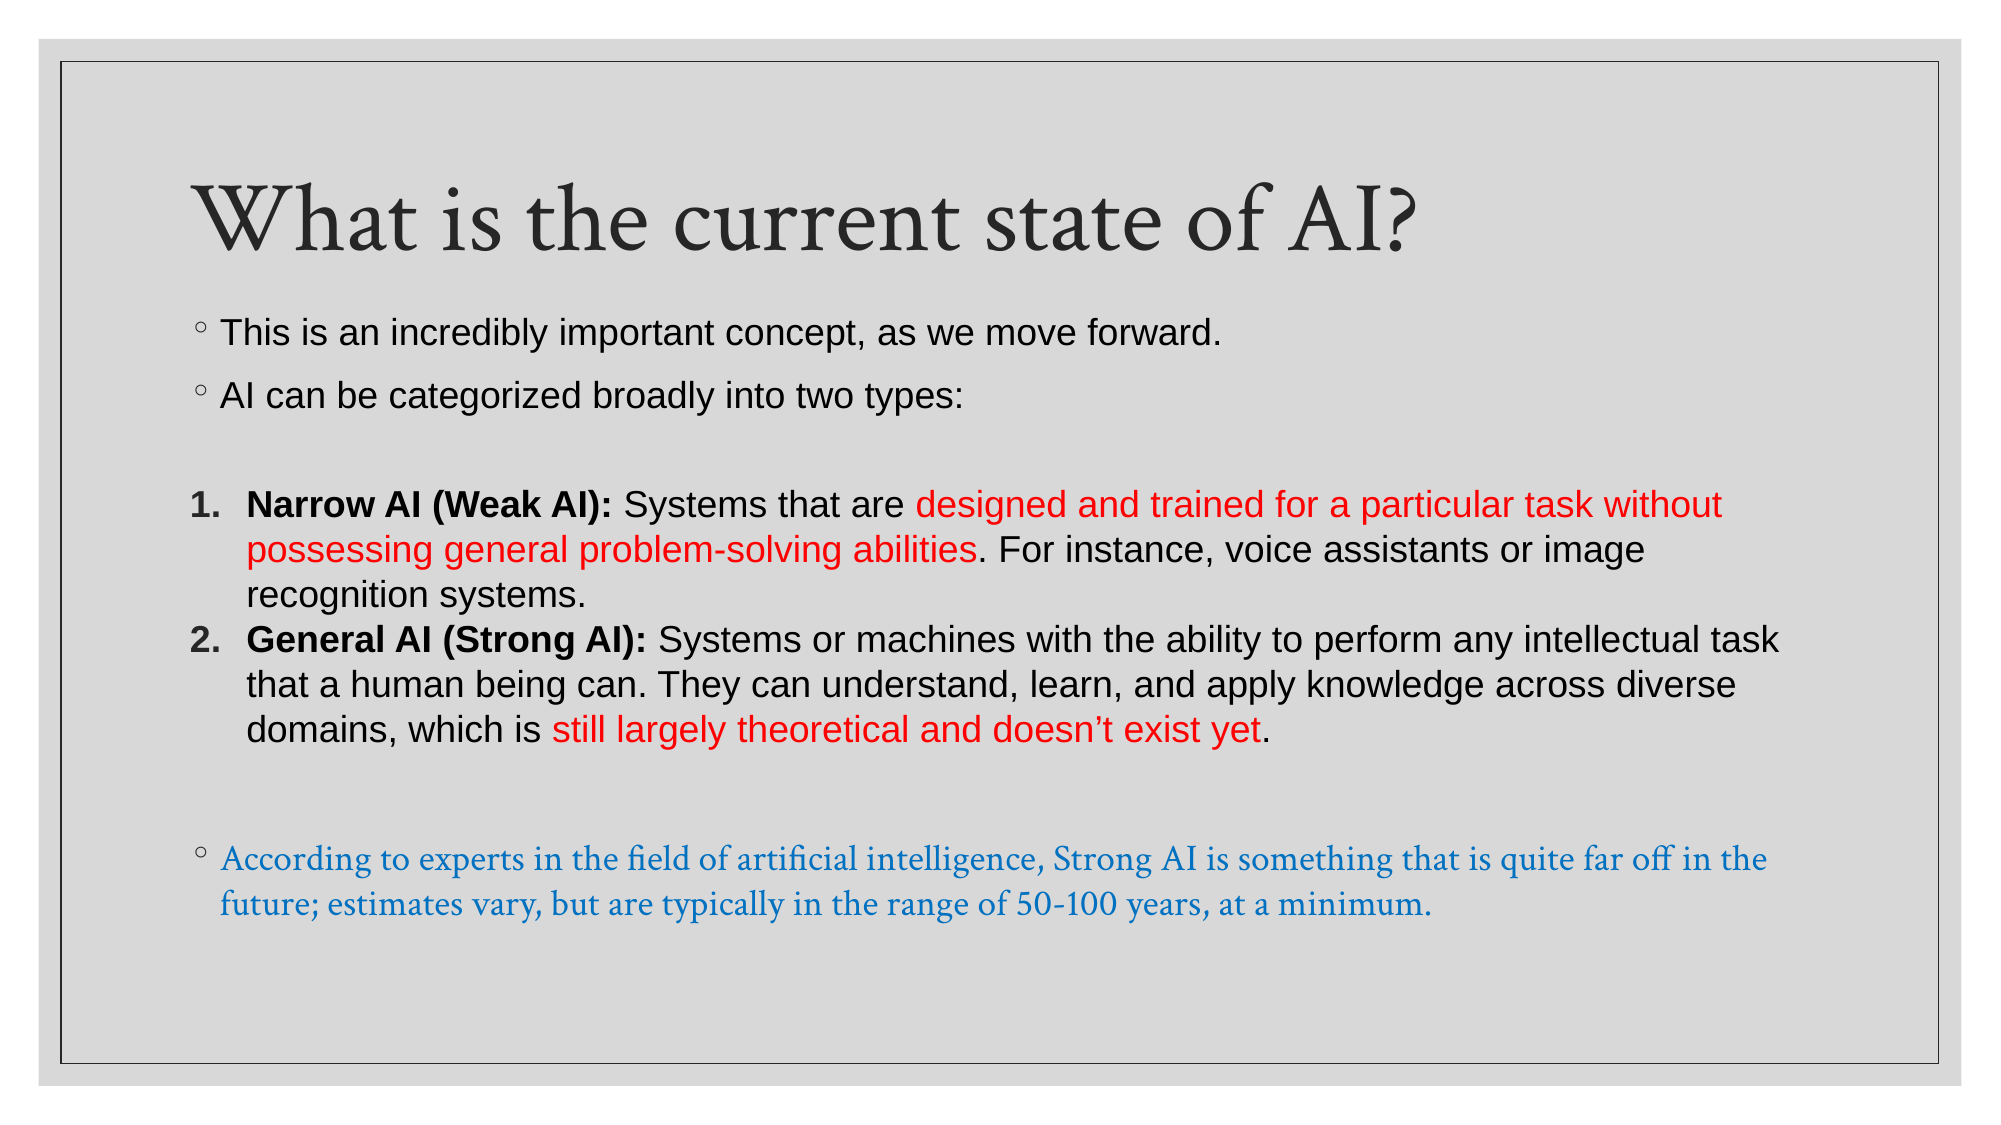

# What is the current state of AI?
This is an incredibly important concept, as we move forward.
AI can be categorized broadly into two types:

Narrow AI (Weak AI): Systems that are designed and trained for a particular task without possessing general problem-solving abilities. For instance, voice assistants or image recognition systems.
General AI (Strong AI): Systems or machines with the ability to perform any intellectual task that a human being can. They can understand, learn, and apply knowledge across diverse domains, which is still largely theoretical and doesn’t exist yet.

According to experts in the field of artificial intelligence, Strong AI is something that is quite far off in the future; estimates vary, but are typically in the range of 50-100 years, at a minimum.